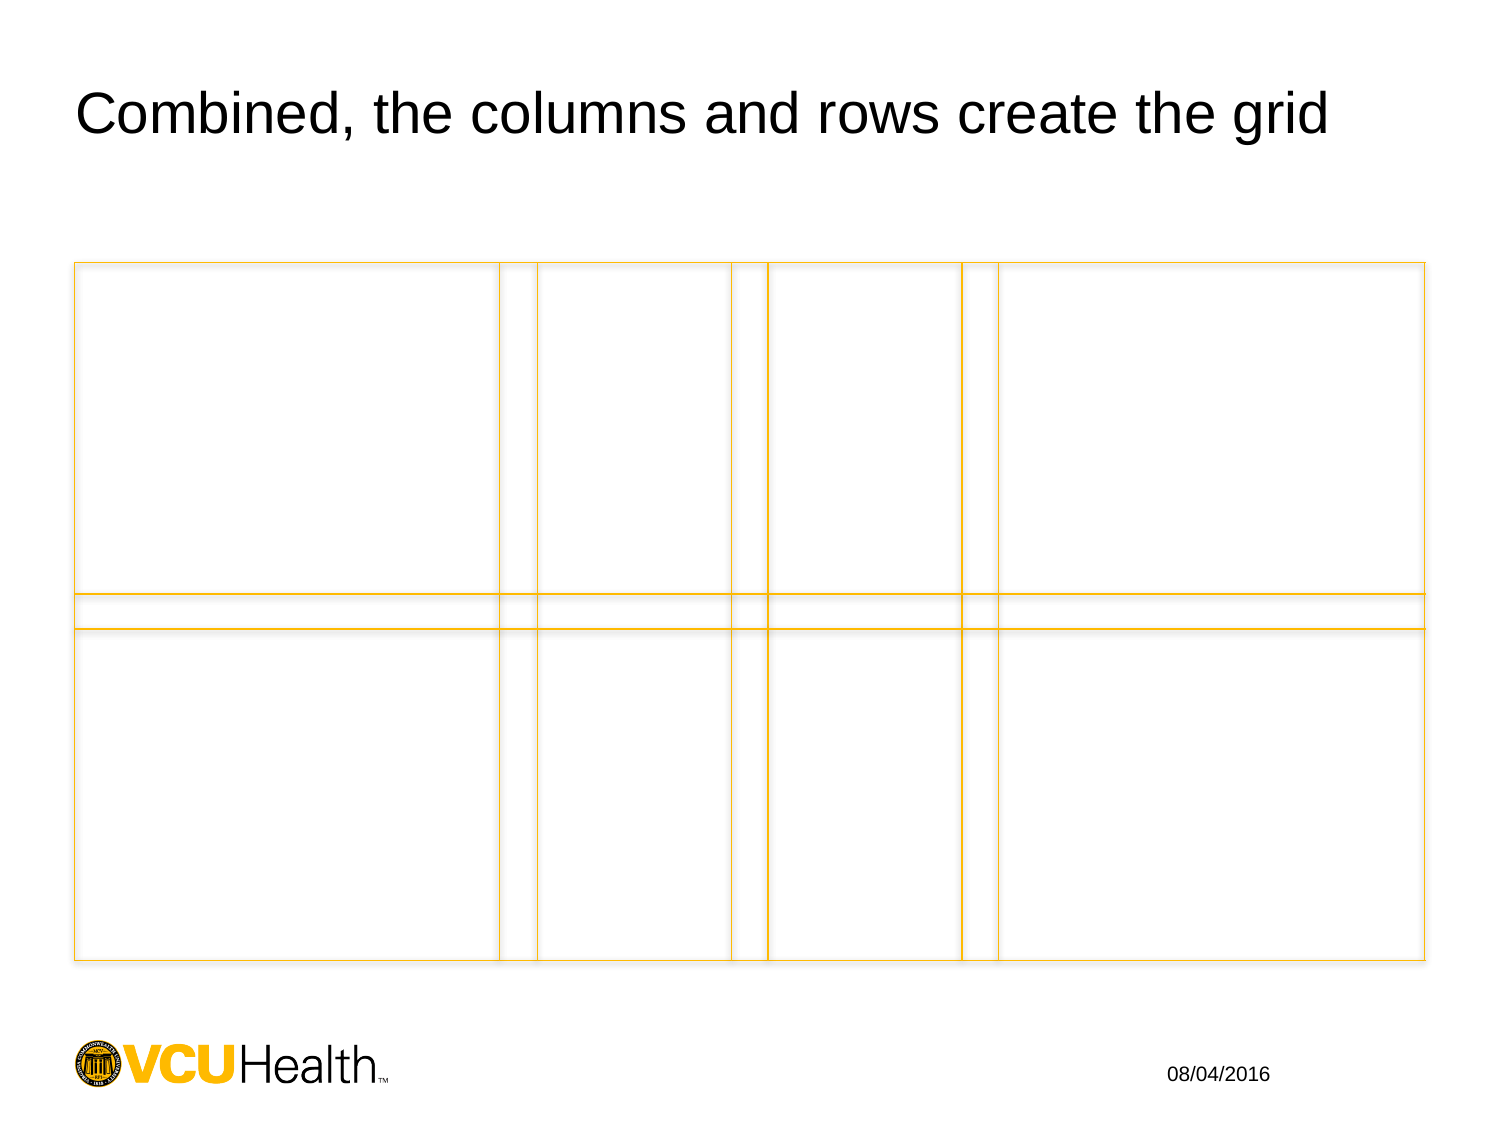

# Combined, the columns and rows create the grid

08/04/2016